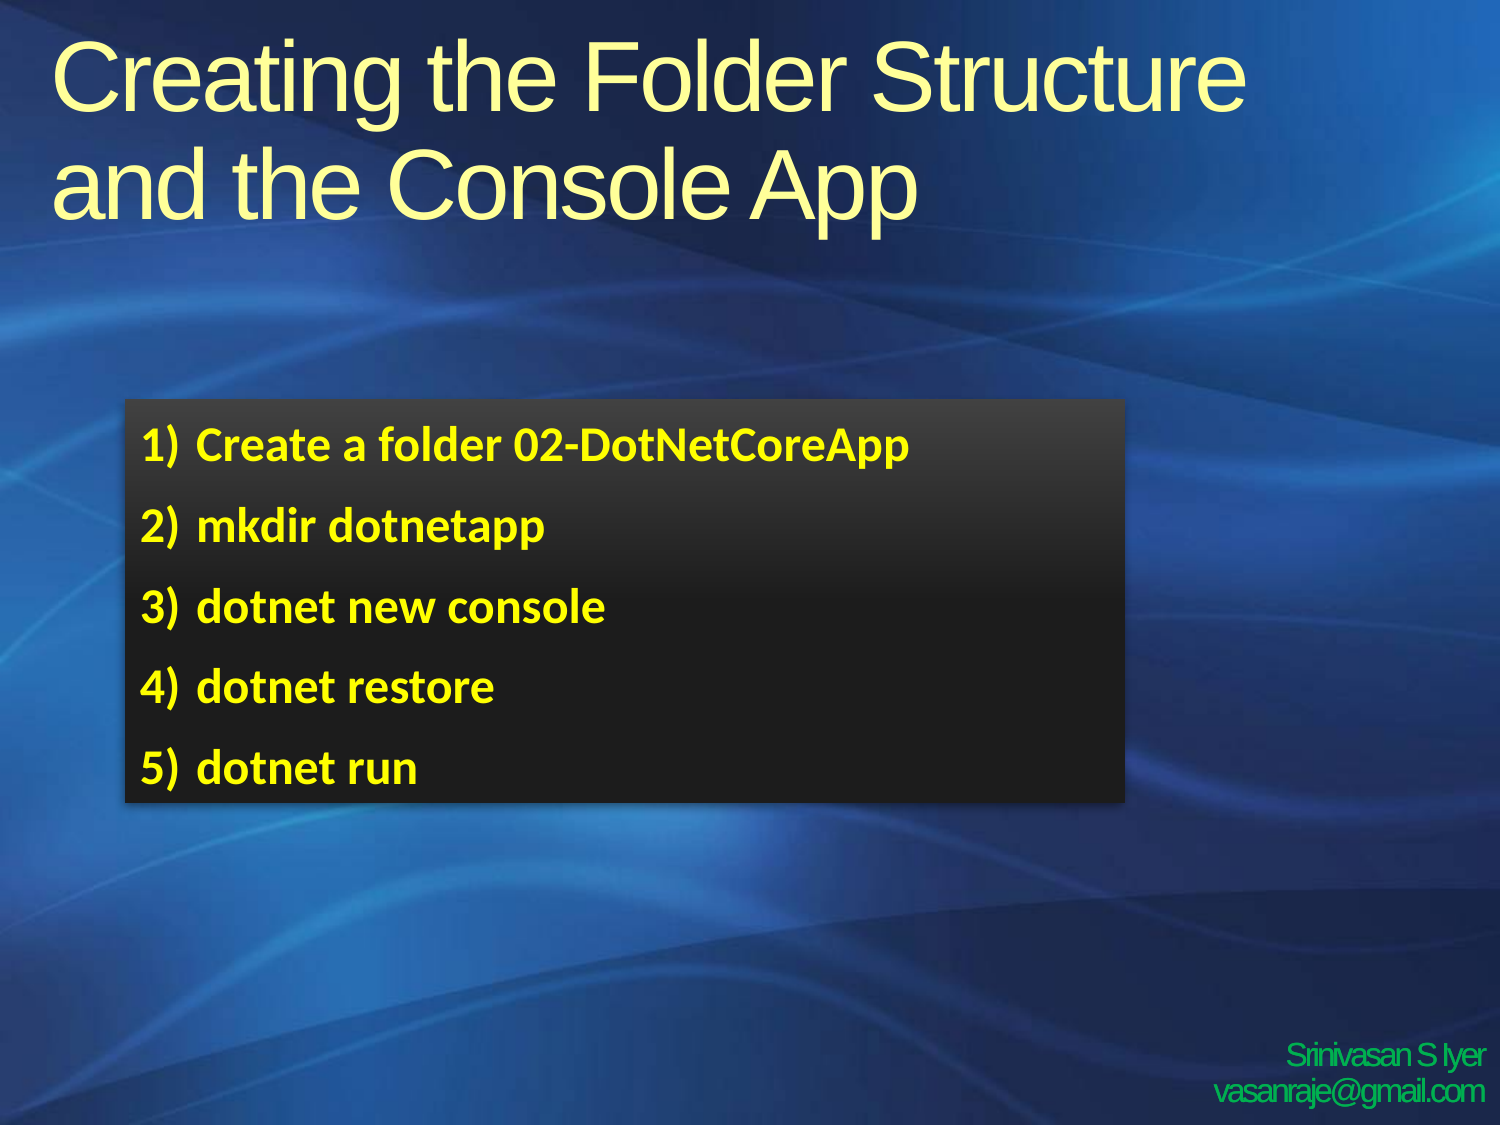

Creating the Folder Structure and the Console App
Create a folder 02-DotNetCoreApp
mkdir dotnetapp
dotnet new console
dotnet restore
dotnet run